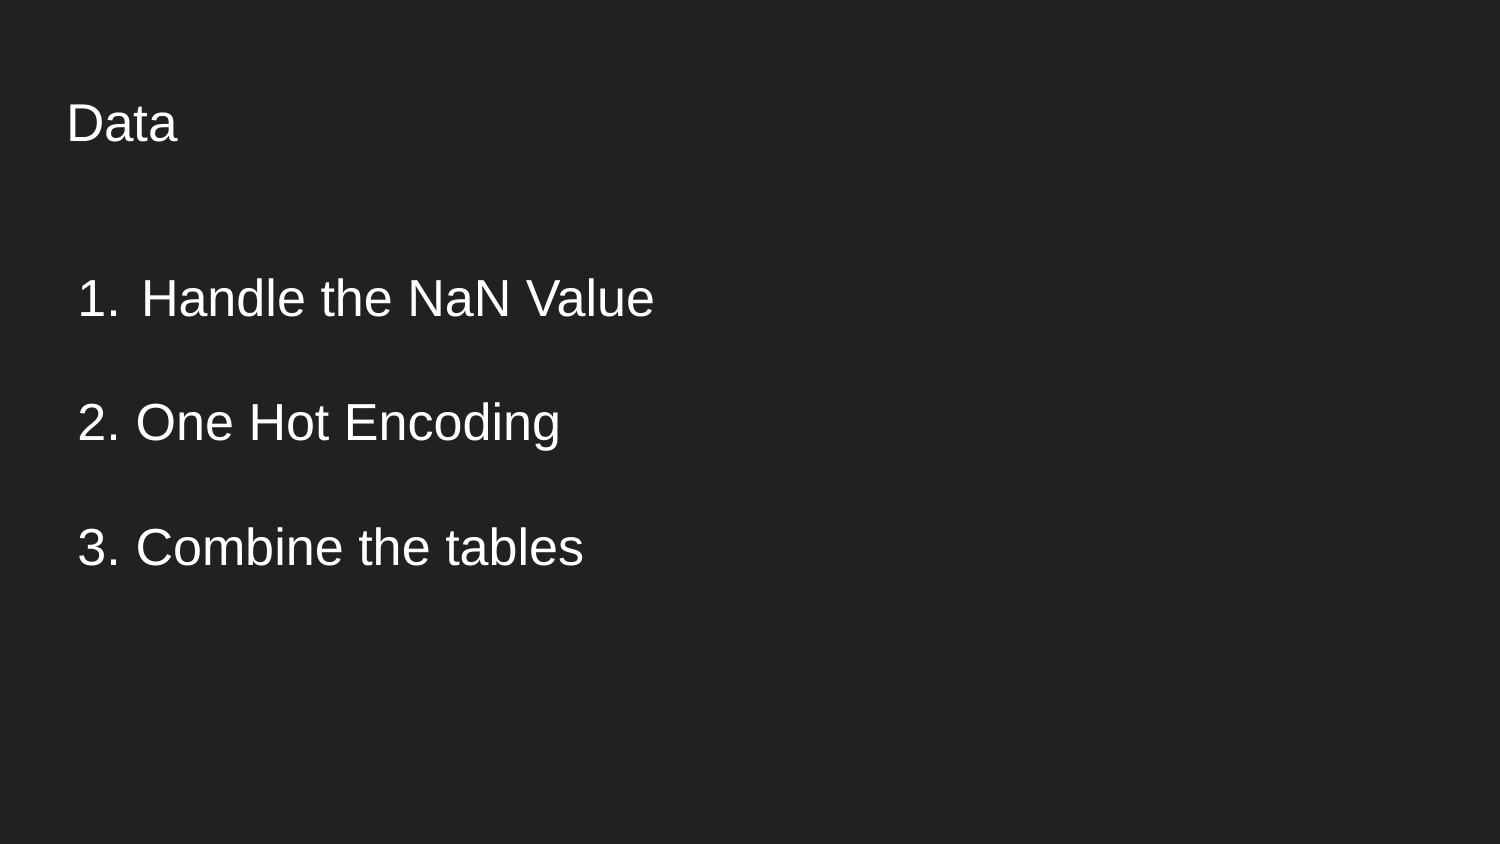

# Data
Handle the NaN Value

2. One Hot Encoding

3. Combine the tables